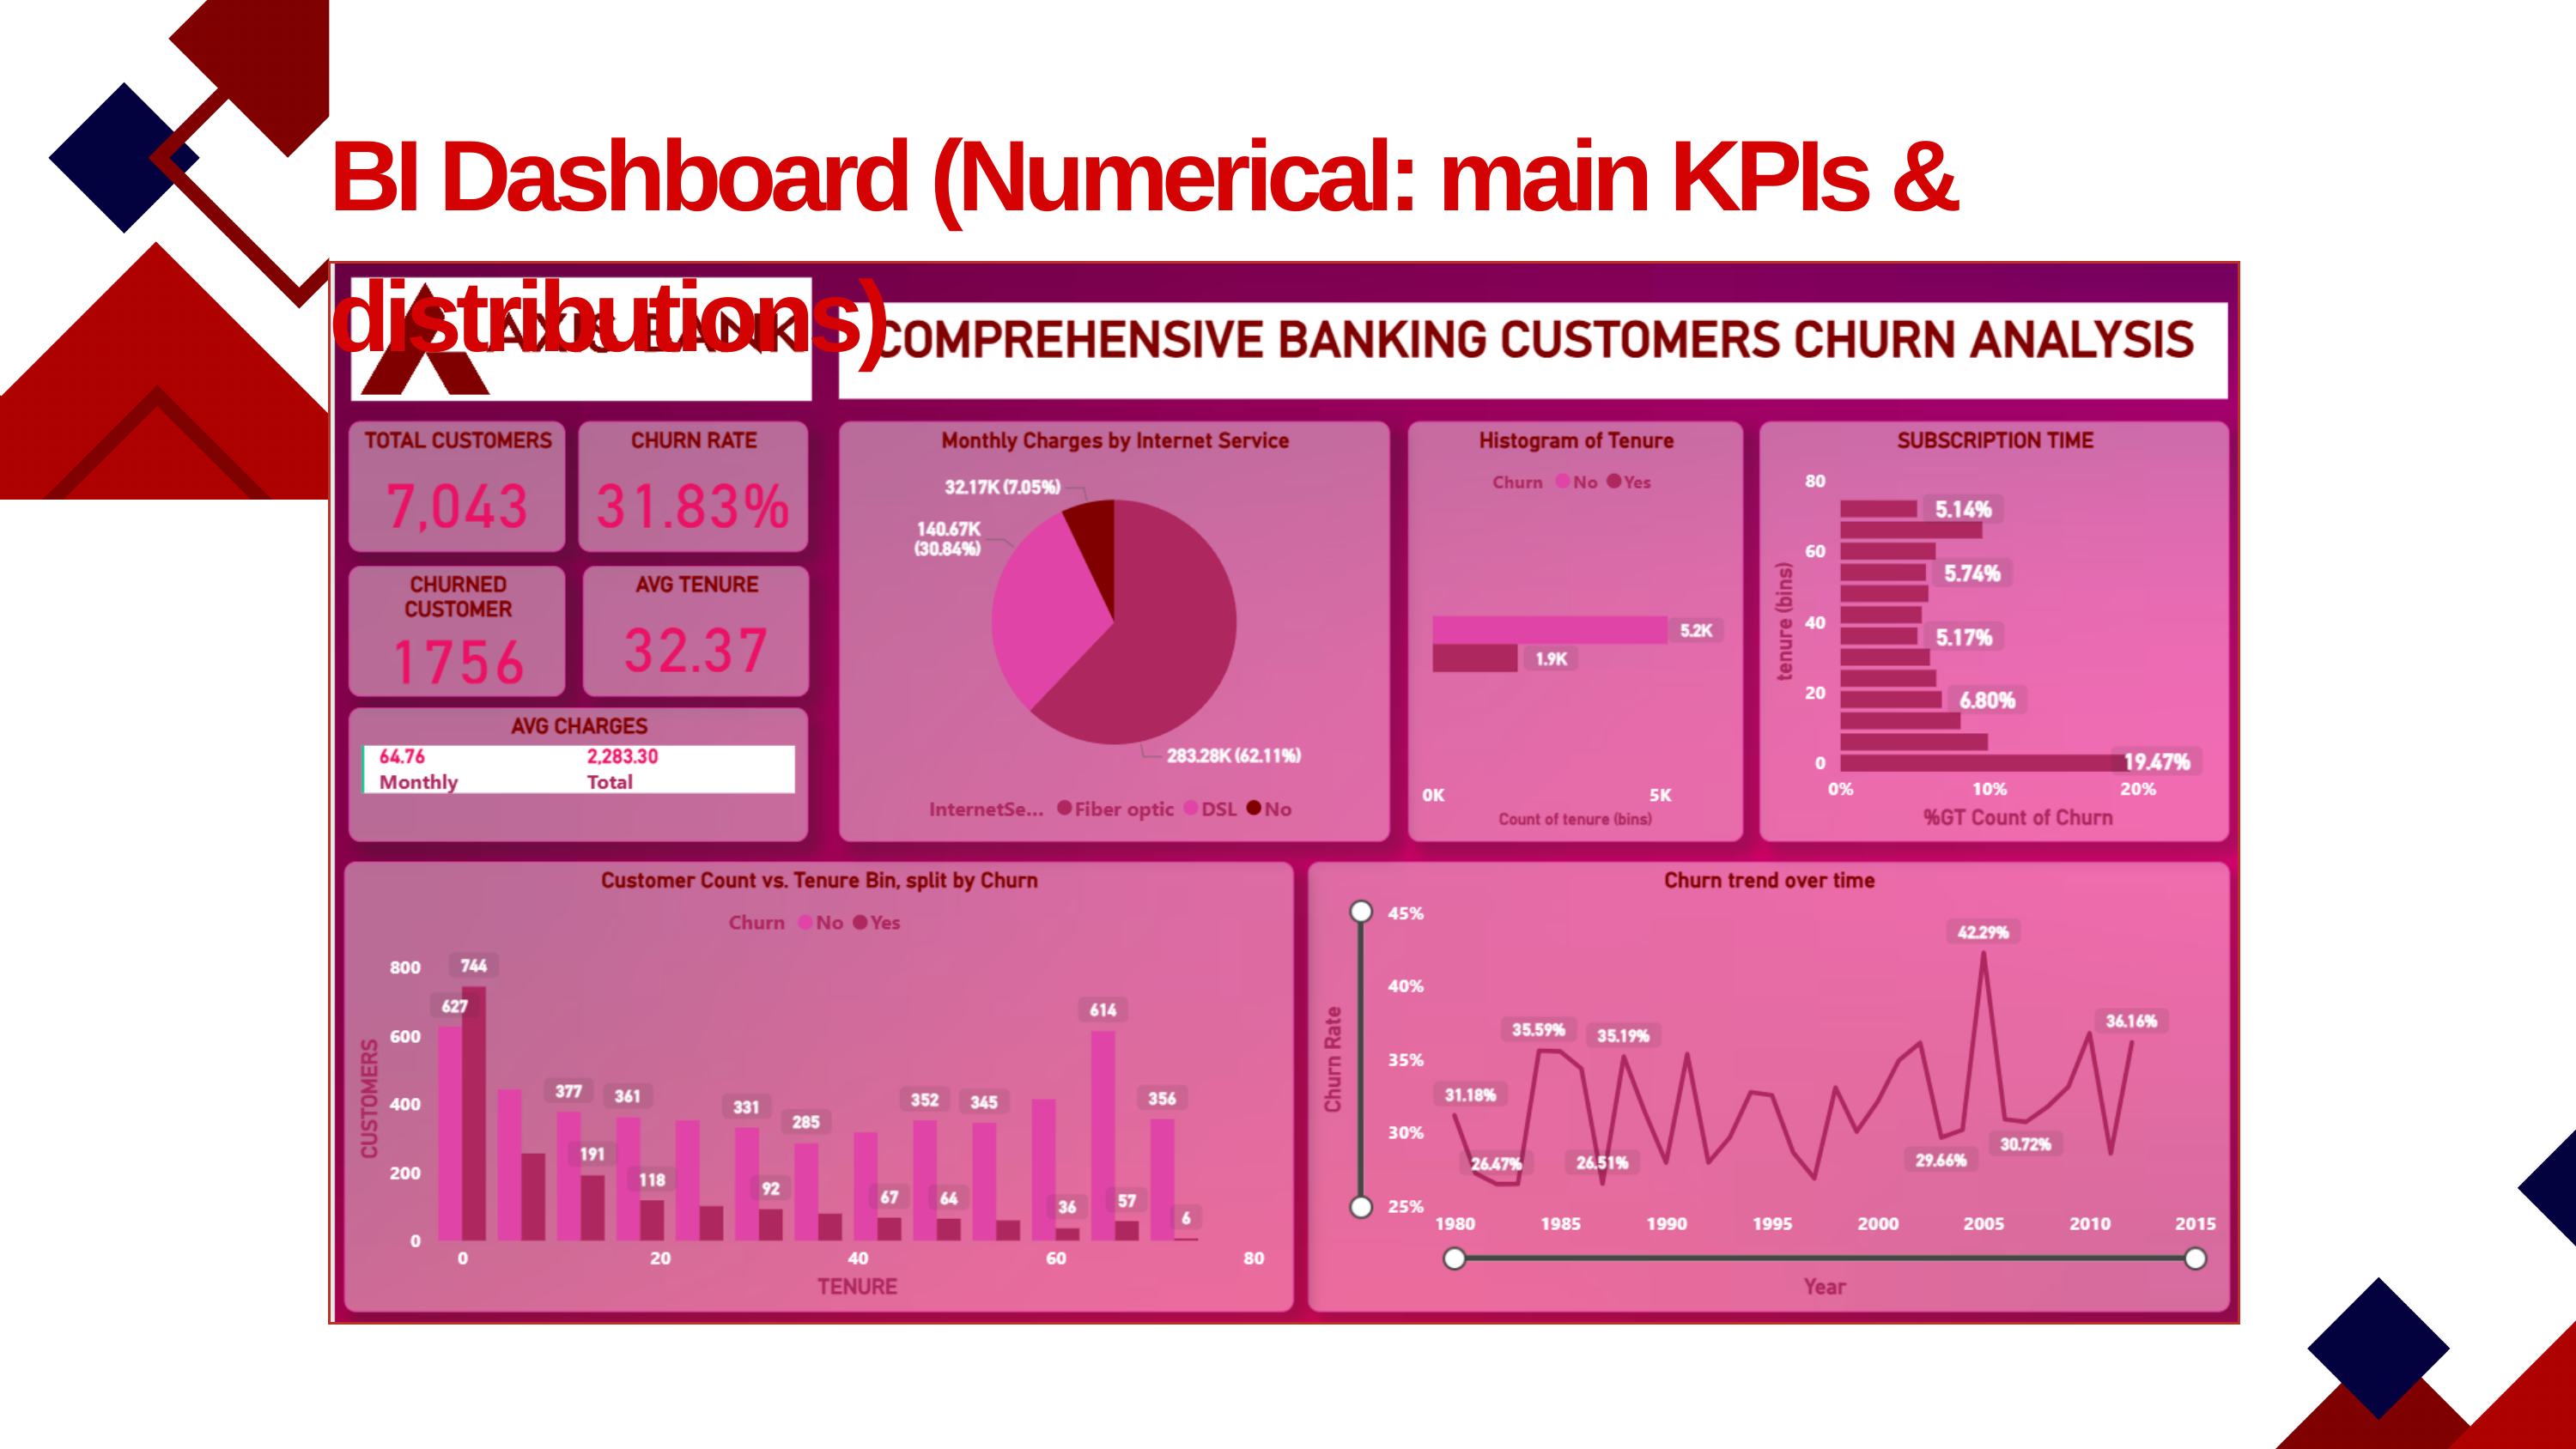

BI Dashboard (Numerical: main KPIs & distributions)